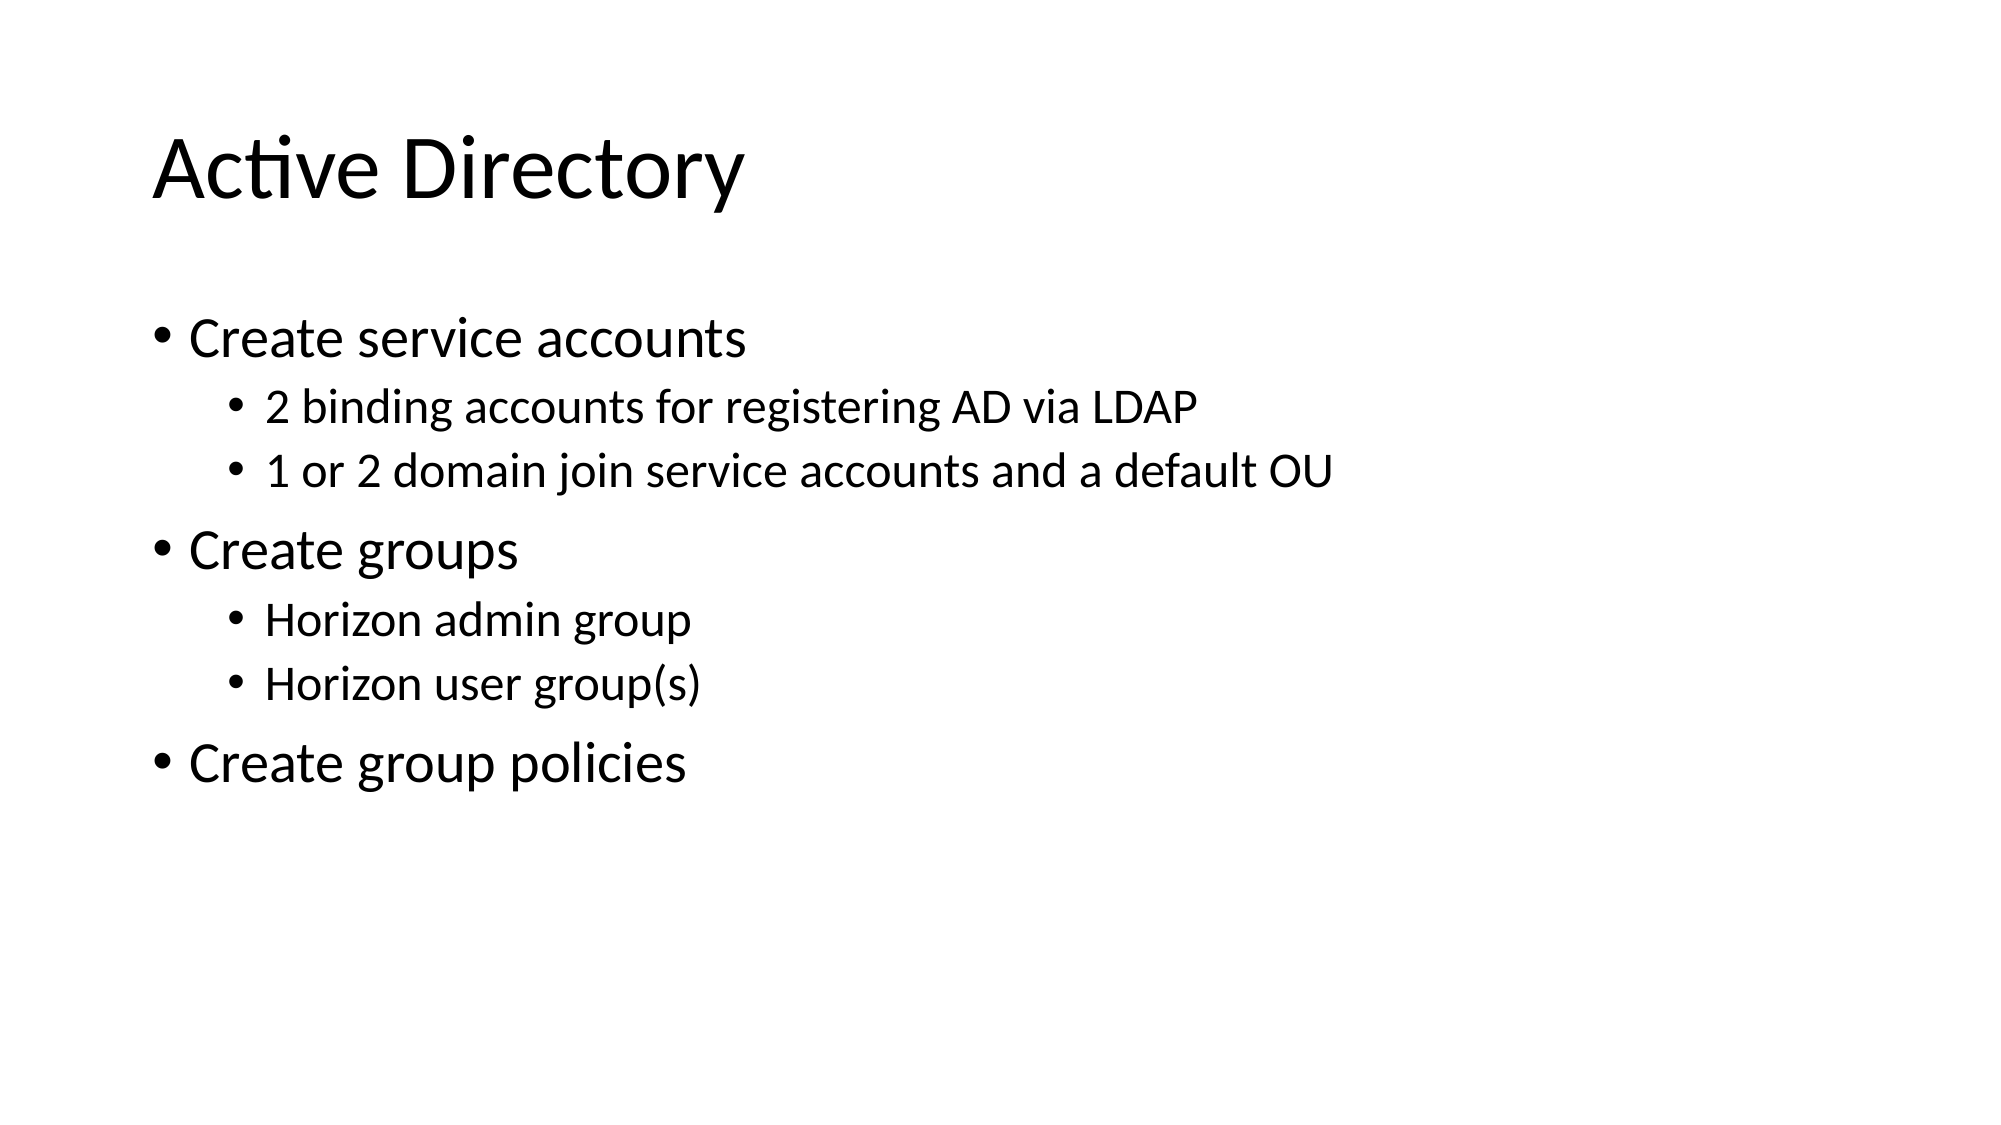

# Active Directory
Create service accounts
2 binding accounts for registering AD via LDAP
1 or 2 domain join service accounts and a default OU
Create groups
Horizon admin group
Horizon user group(s)
Create group policies